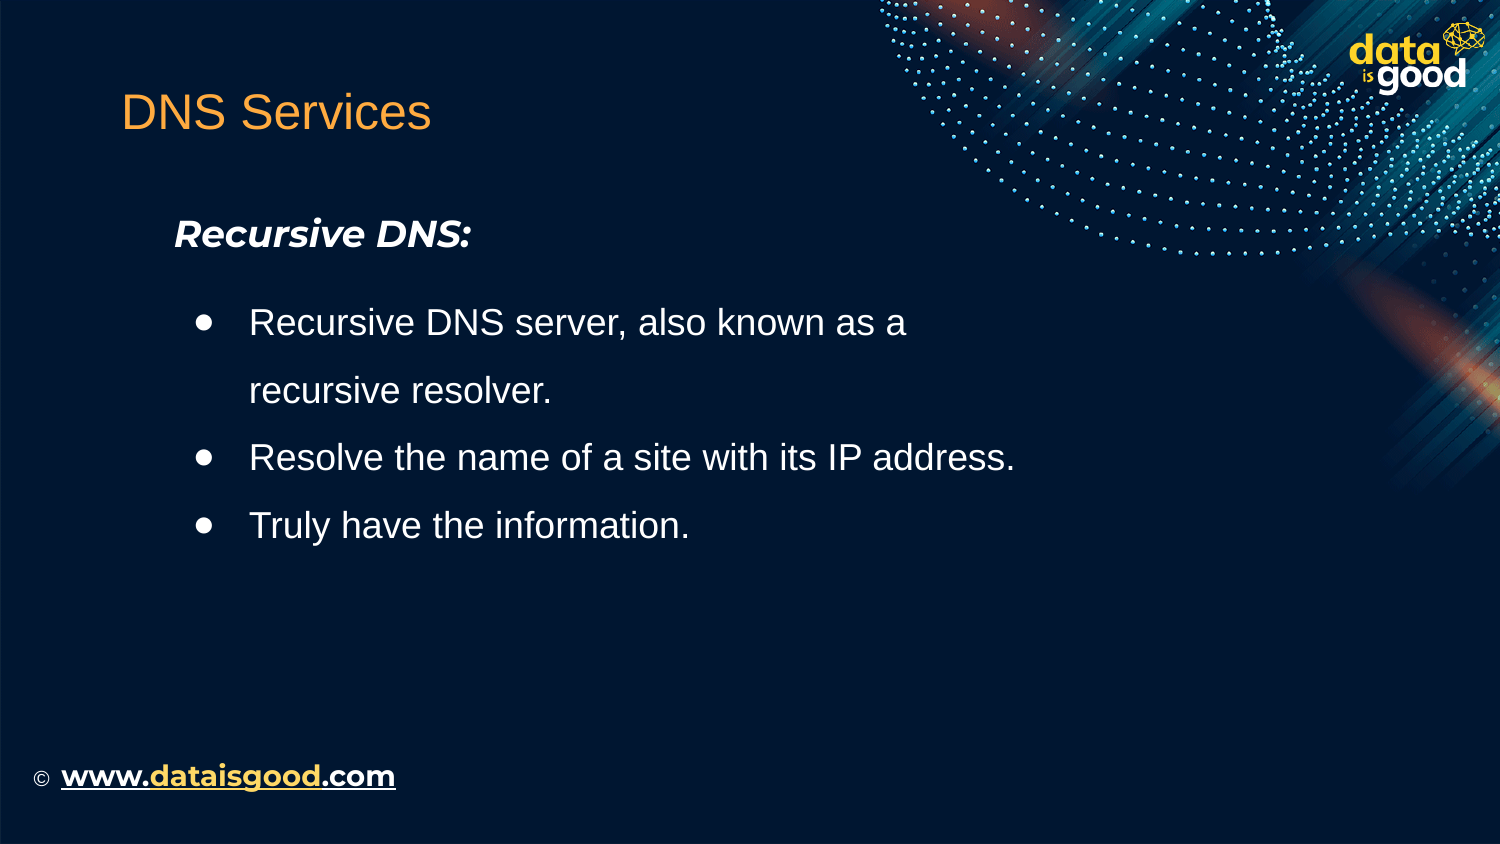

# DNS Services
Recursive DNS:
Recursive DNS server, also known as a recursive resolver.
Resolve the name of a site with its IP address.
Truly have the information.